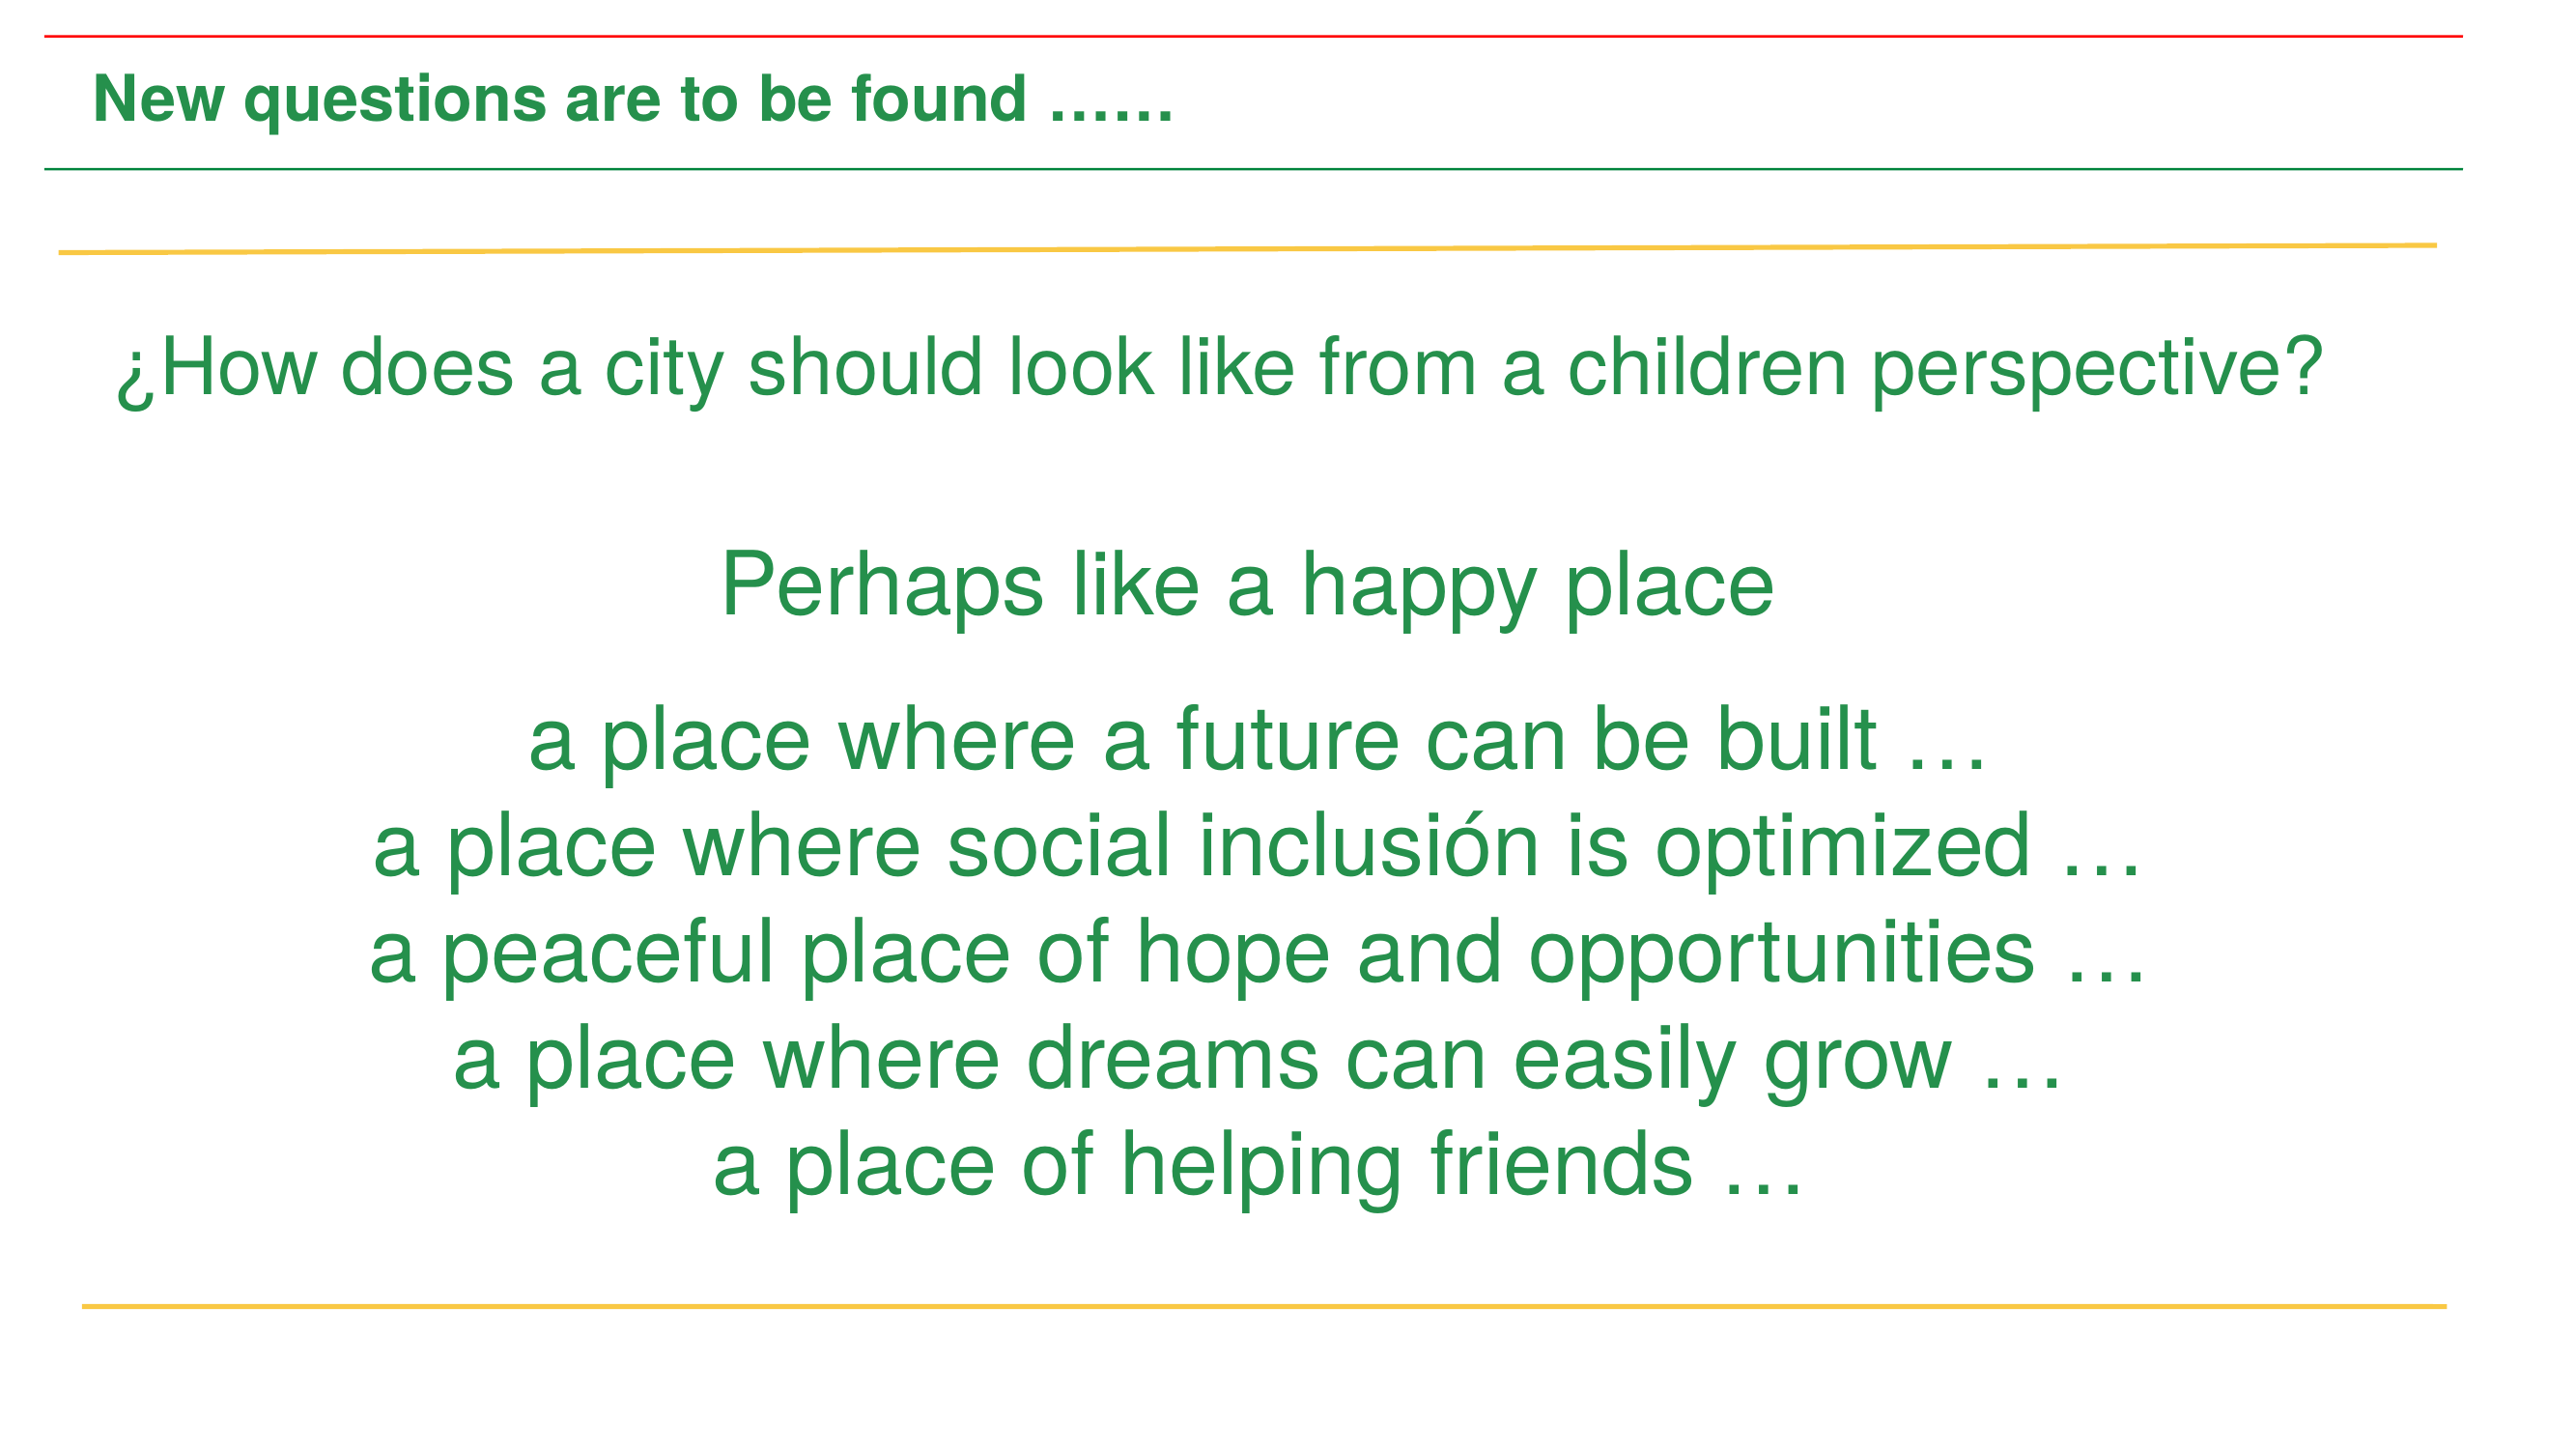

New questions are to be found ……

¿How does a city should look like from a children perspective?
Perhaps like a happy place

a place where a future can be built …
a place where social inclusión is optimized …
a peaceful place of hope and opportunities …
a place where dreams can easily grow …
a place of helping friends …